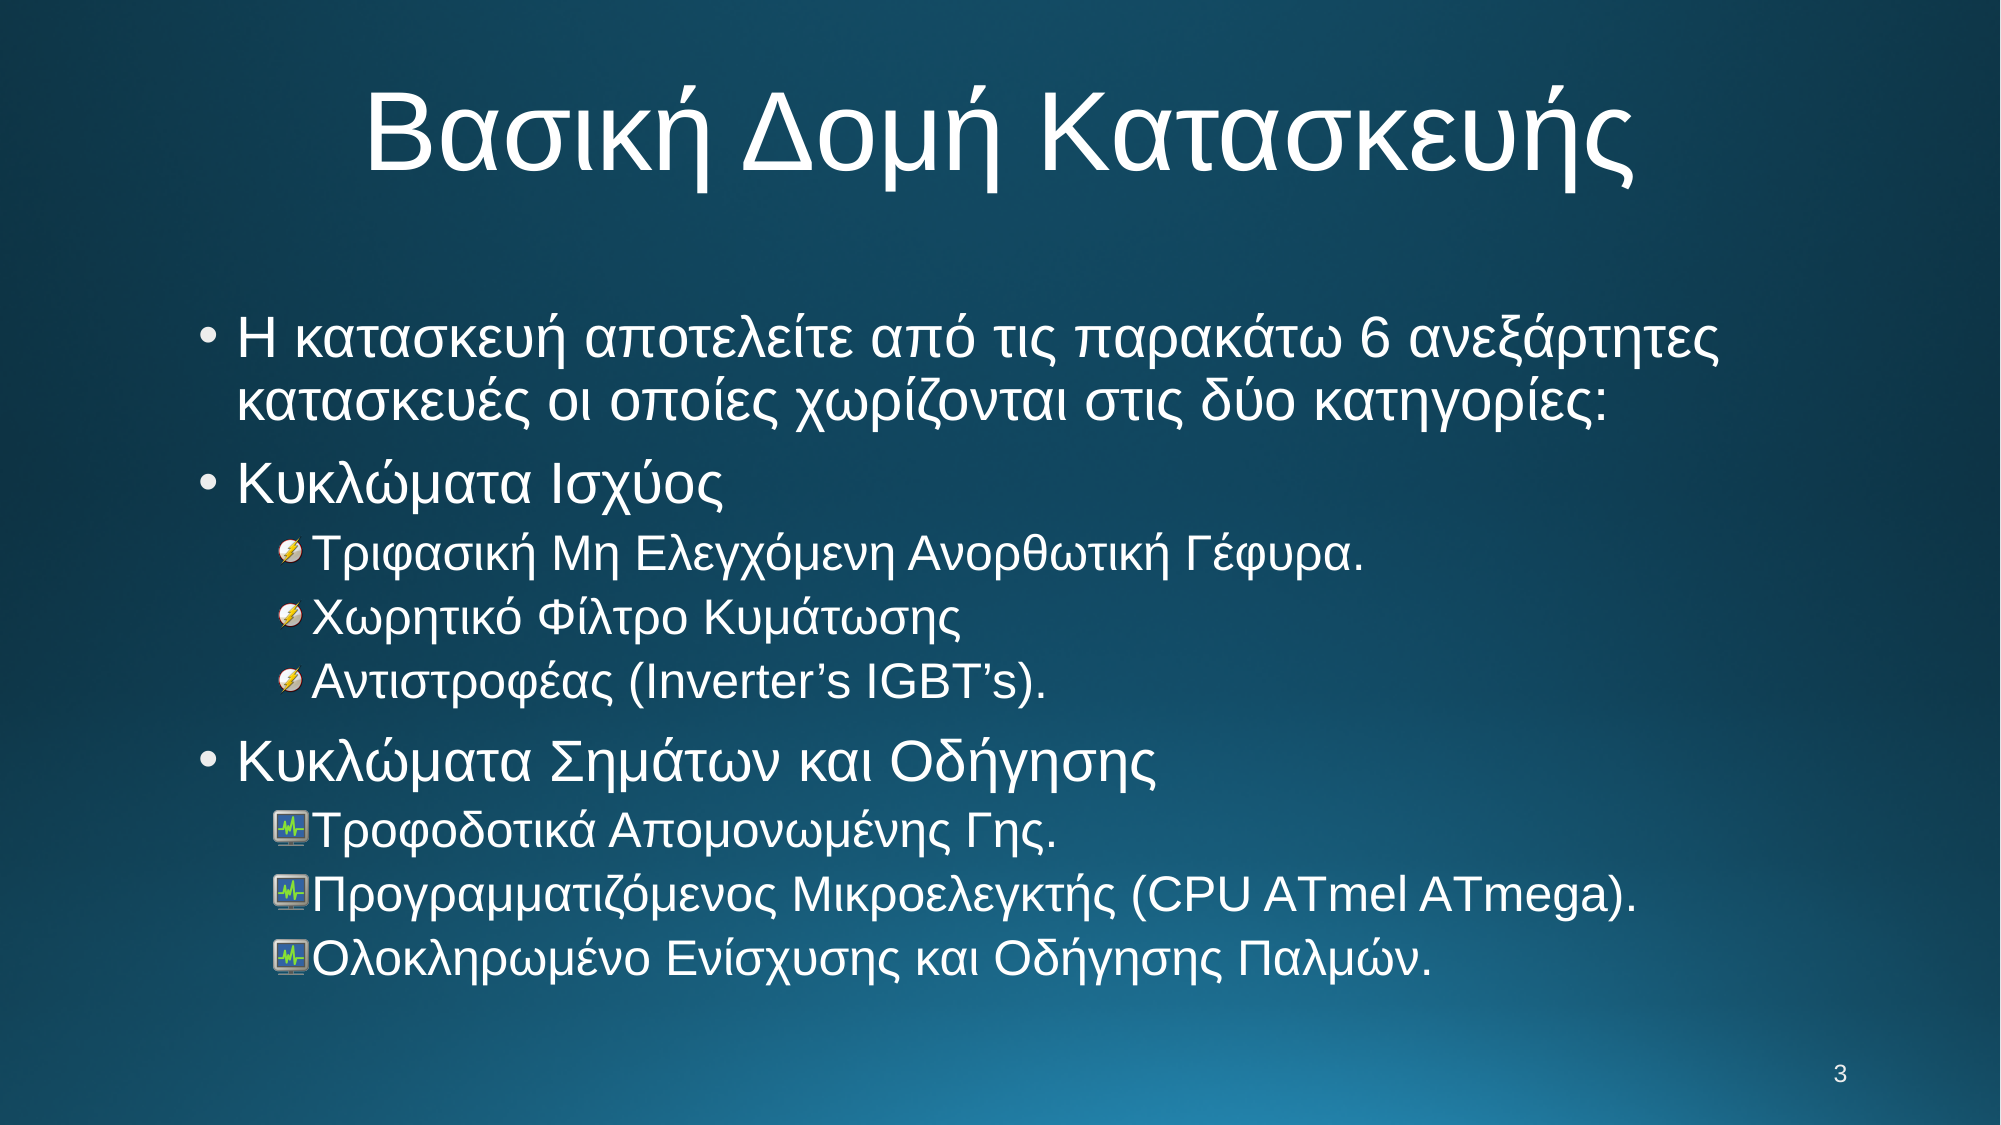

# Βασική Δομή Κατασκευής
Η κατασκευή αποτελείτε από τις παρακάτω 6 ανεξάρτητες κατασκευές οι οποίες χωρίζονται στις δύο κατηγορίες:
Κυκλώματα Ισχύος
Τριφασική Μη Ελεγχόμενη Ανορθωτική Γέφυρα.
Χωρητικό Φίλτρο Κυμάτωσης
Αντιστροφέας (Inverter’s IGBT’s).
Κυκλώματα Σημάτων και Οδήγησης
Τροφοδοτικά Απομονωμένης Γης.
Προγραμματιζόμενος Μικροελεγκτής (CPU AΤmel AΤmega).
Ολοκληρωμένο Ενίσχυσης και Οδήγησης Παλμών.
3